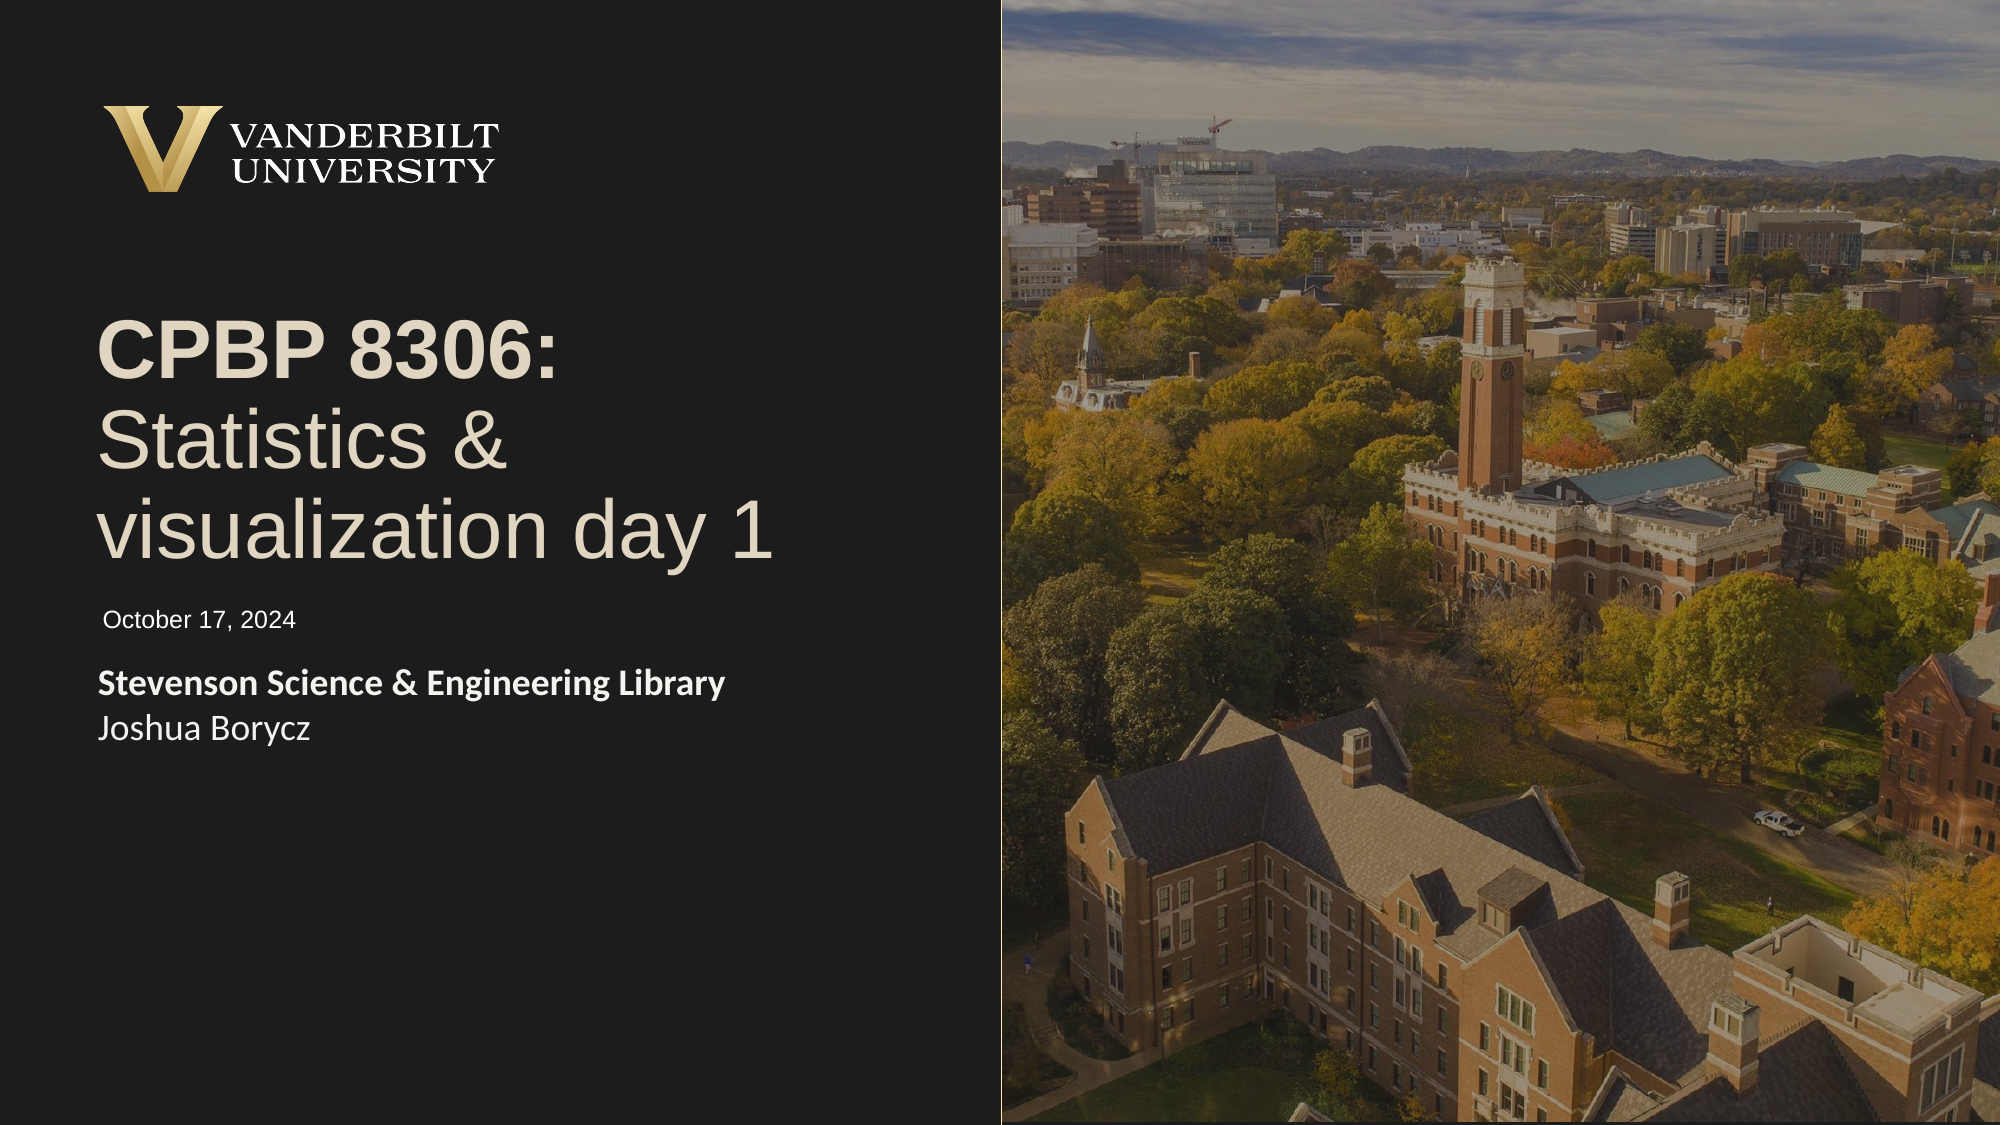

# CPBP 8306: Statistics & visualization day 1
October 17, 2024
Stevenson Science & Engineering Library
Joshua Borycz